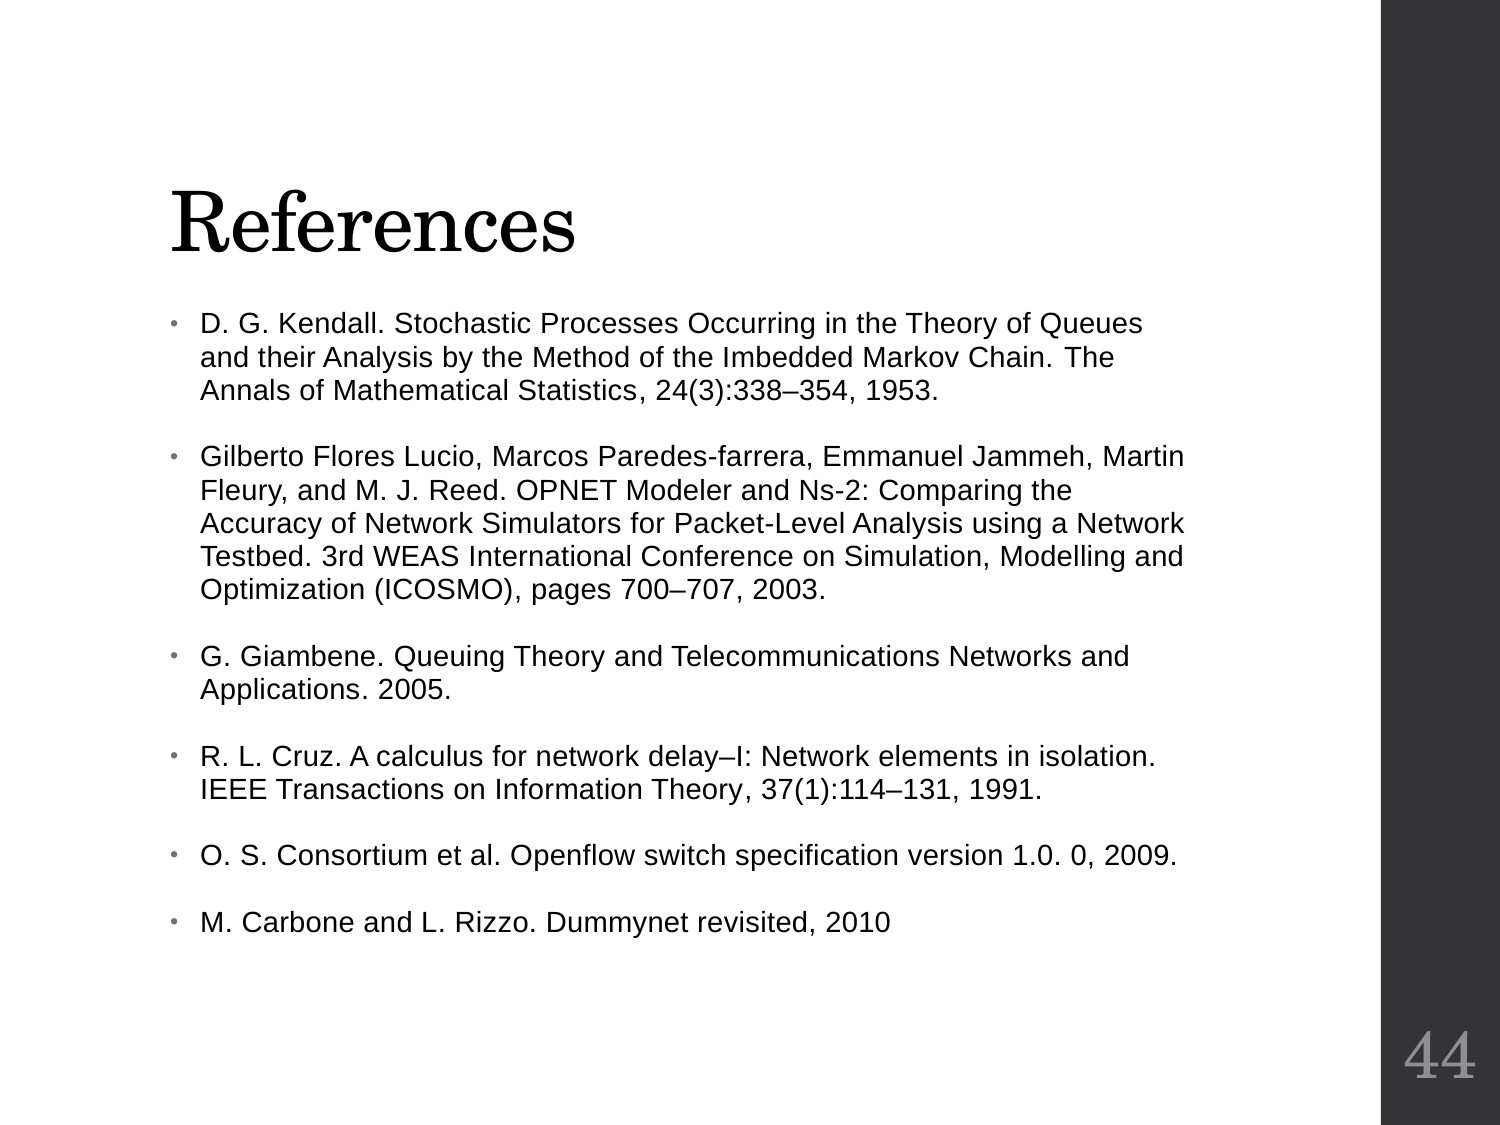

# References
D. G. Kendall. Stochastic Processes Occurring in the Theory of Queues and their Analysis by the Method of the Imbedded Markov Chain. The Annals of Mathematical Statistics, 24(3):338–354, 1953.
Gilberto Flores Lucio, Marcos Paredes-farrera, Emmanuel Jammeh, Martin Fleury, and M. J. Reed. OPNET Modeler and Ns-2: Comparing the Accuracy of Network Simulators for Packet-Level Analysis using a Network Testbed. 3rd WEAS International Conference on Simulation, Modelling and Optimization (ICOSMO), pages 700–707, 2003.
G. Giambene. Queuing Theory and Telecommunications Networks and Applications. 2005.
R. L. Cruz. A calculus for network delay–I: Network elements in isolation. IEEE Transactions on Information Theory, 37(1):114–131, 1991.
O. S. Consortium et al. Openflow switch specification version 1.0. 0, 2009.
M. Carbone and L. Rizzo. Dummynet revisited, 2010
44